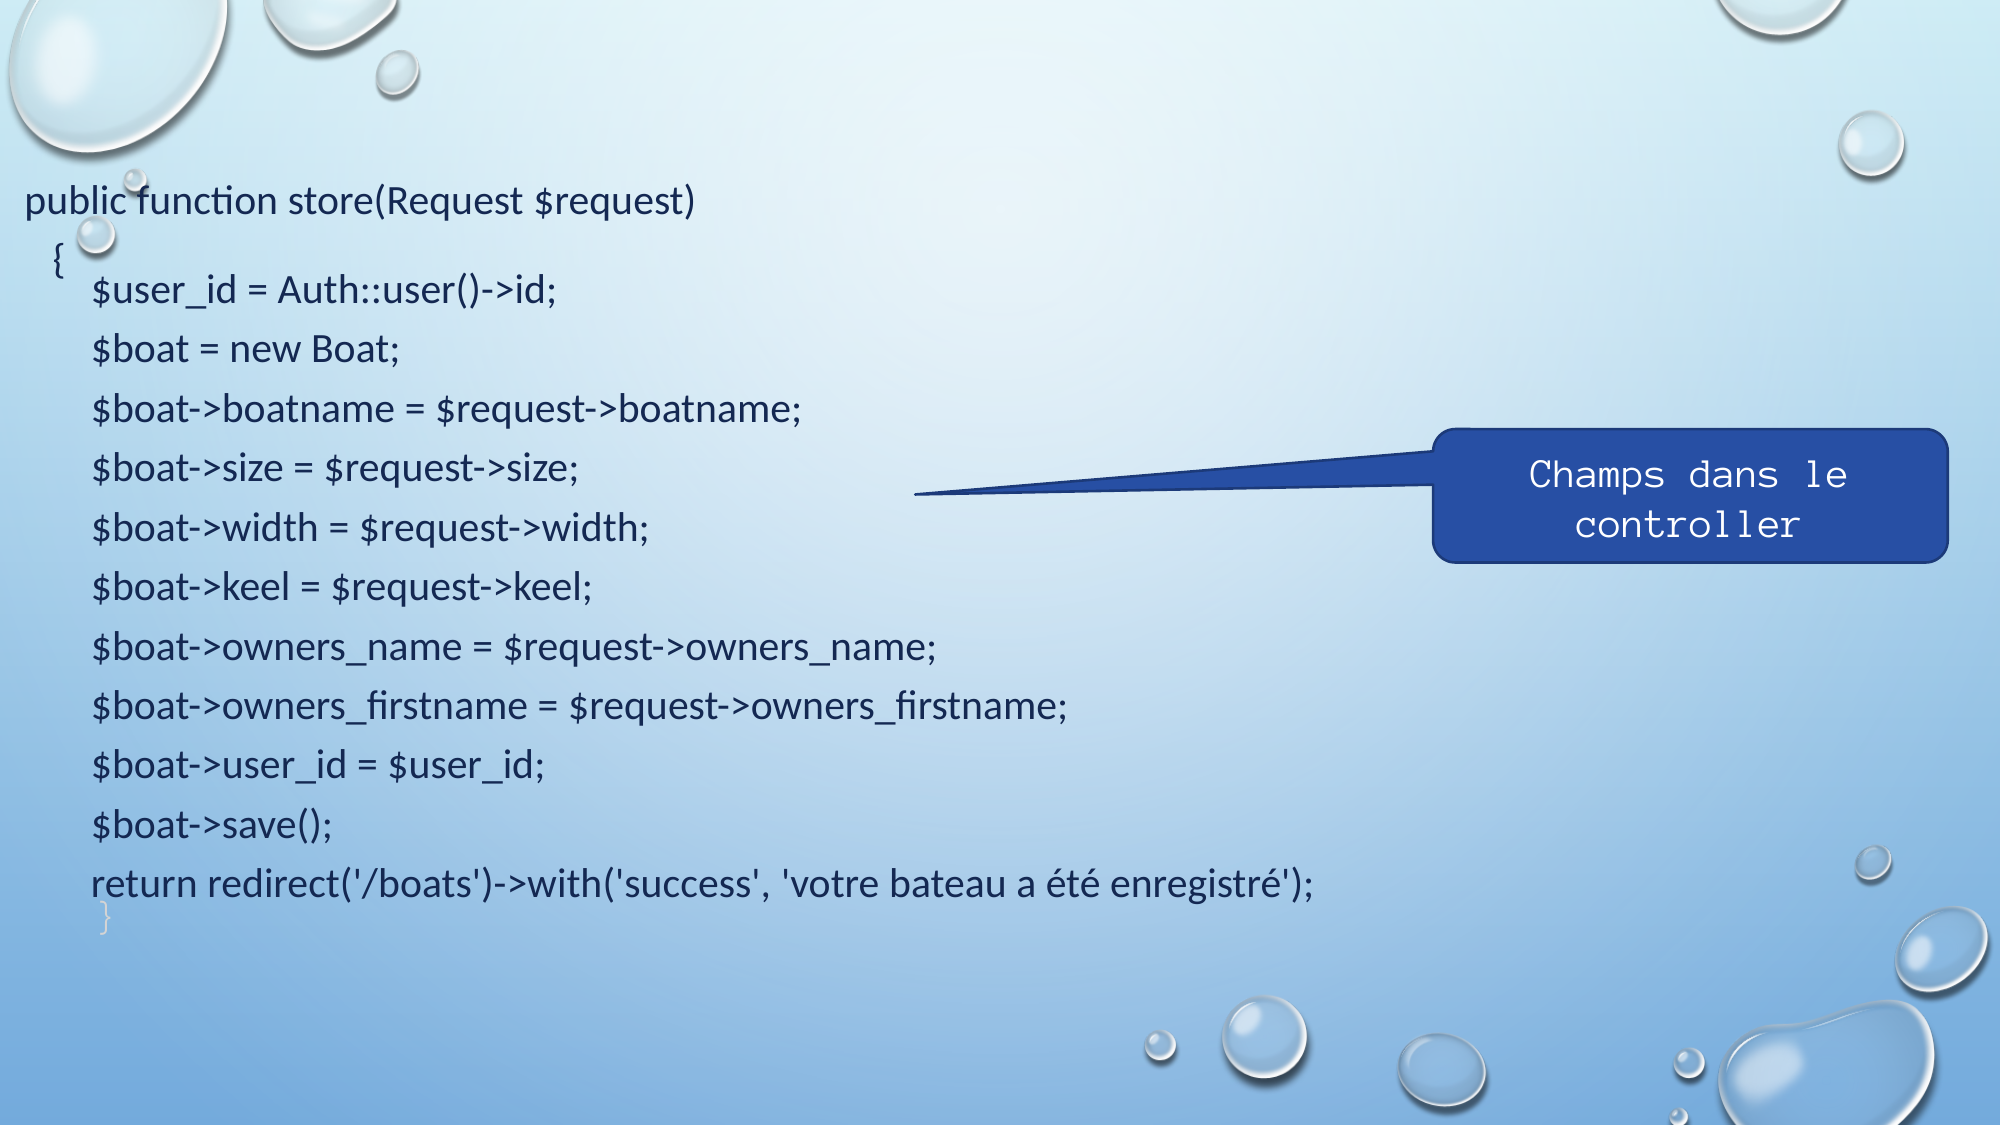

public function store(Request $request)

    {
        $user_id = Auth::user()->id;

        $boat = new Boat;

        $boat->boatname = $request->boatname;

        $boat->size = $request->size;

        $boat->width = $request->width;

        $boat->keel = $request->keel;

        $boat->owners_name = $request->owners_name;

        $boat->owners_firstname = $request->owners_firstname;

        $boat->user_id = $user_id;

        $boat->save();

        return redirect('/boats')->with('success', 'votre bateau a été enregistré');
    }
Champs dans le controller